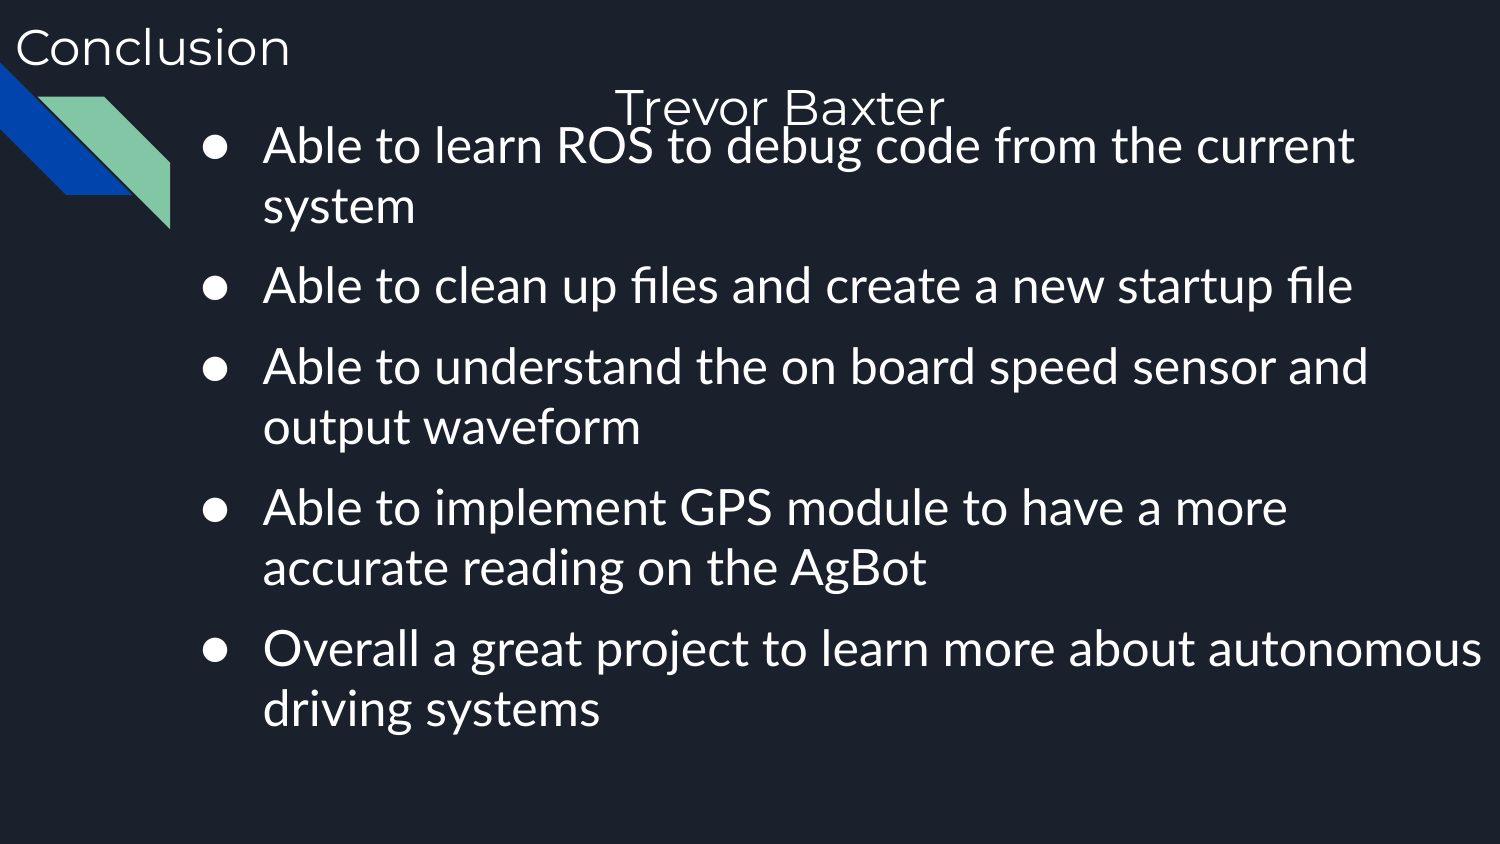

# Conclusion												Trevor Baxter
Able to learn ROS to debug code from the current system
Able to clean up files and create a new startup file
Able to understand the on board speed sensor and output waveform
Able to implement GPS module to have a more accurate reading on the AgBot
Overall a great project to learn more about autonomous driving systems